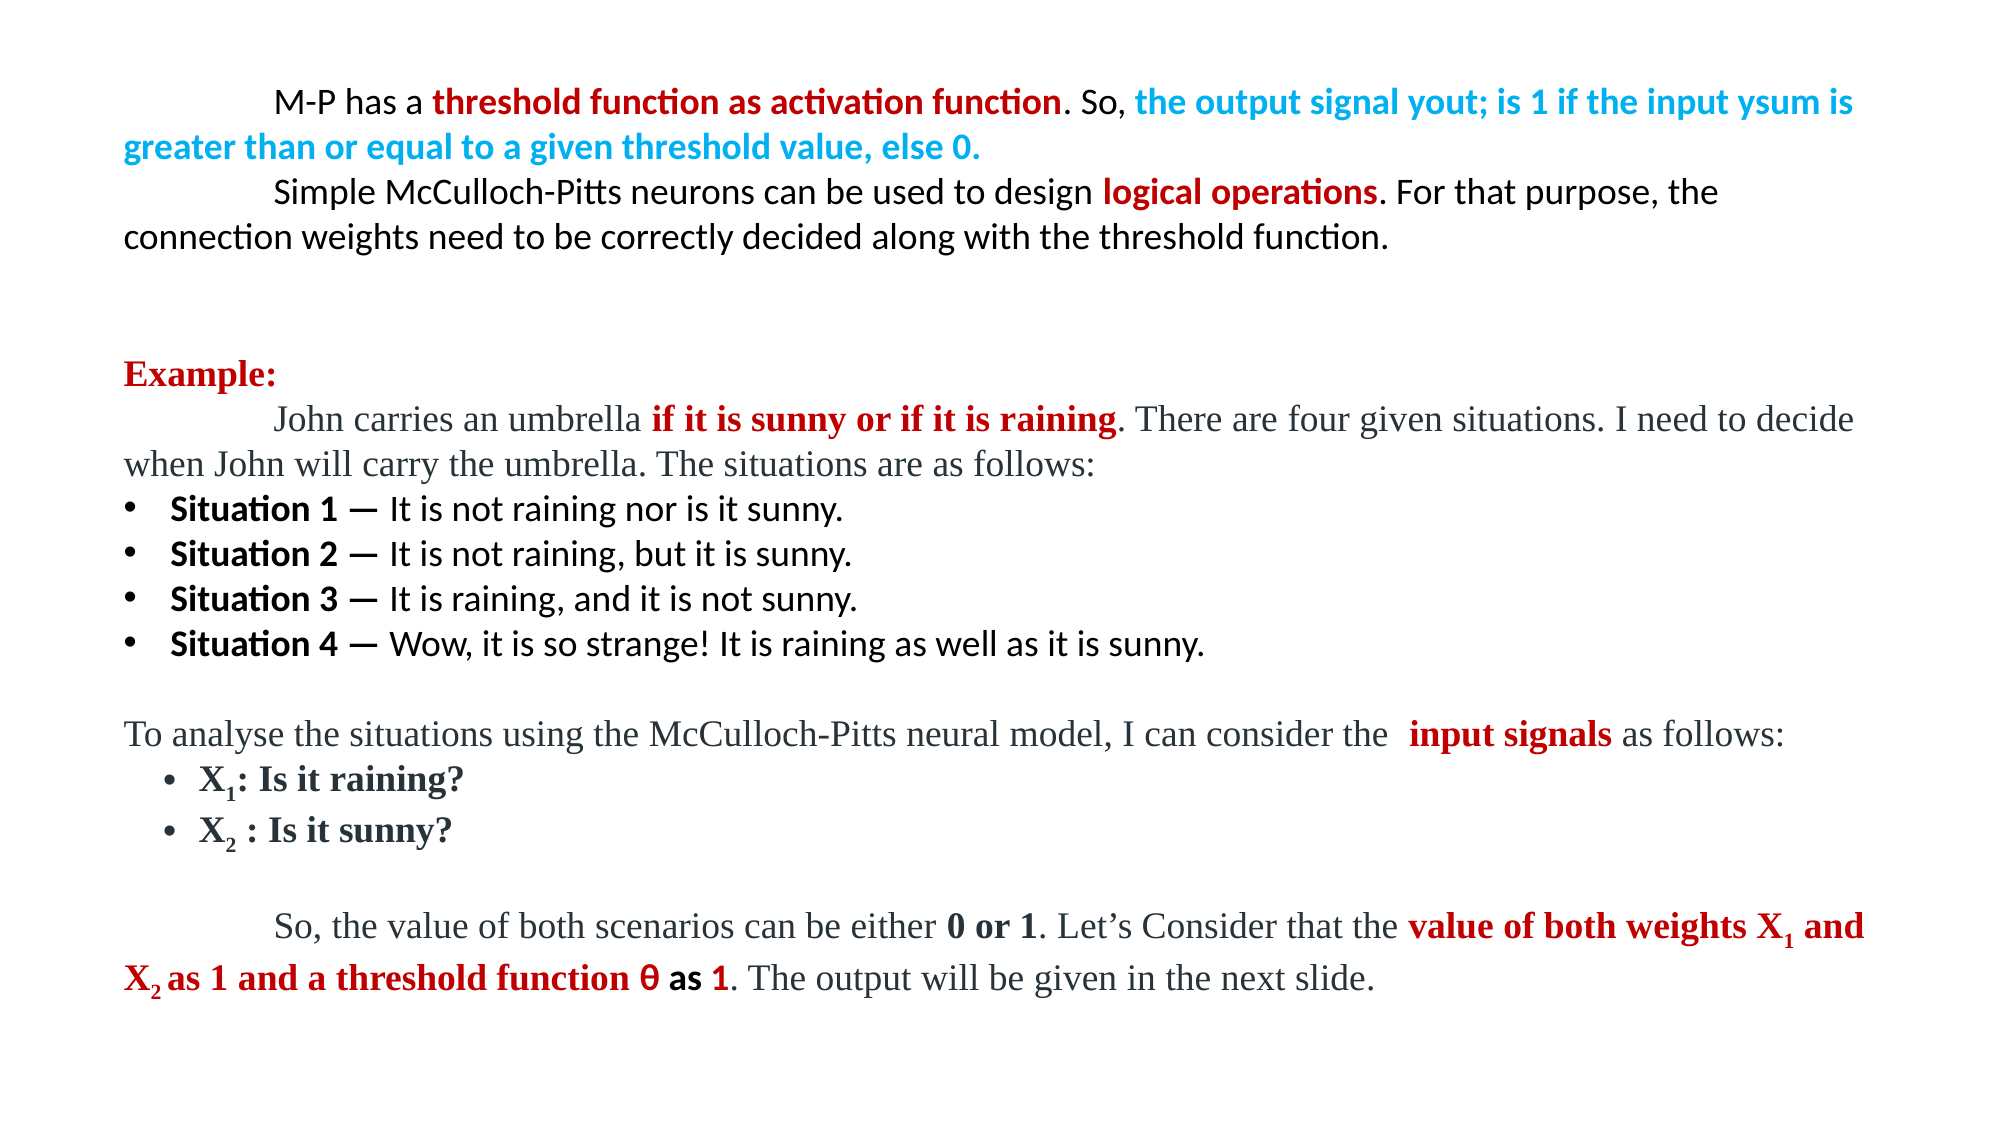

M-P has a threshold function as activation function. So, the output signal yout; is 1 if the input ysum is greater than or equal to a given threshold value, else 0.
	Simple McCulloch-Pitts neurons can be used to design logical operations. For that purpose, the connection weights need to be correctly decided along with the threshold function.
Example:
	John carries an umbrella if it is sunny or if it is raining. There are four given situations. I need to decide when John will carry the umbrella. The situations are as follows:
Situation 1 — It is not raining nor is it sunny.
Situation 2 — It is not raining, but it is sunny.
Situation 3 — It is raining, and it is not sunny.
Situation 4 — Wow, it is so strange! It is raining as well as it is sunny.

To analyse the situations using the McCulloch-Pitts neural model, I can consider the  input signals as follows:
X1: Is it raining?
X2 : Is it sunny?

	So, the value of both scenarios can be either 0 or 1. Let’s Consider that the value of both weights X1 and X2 as 1 and a threshold function θ as 1. The output will be given in the next slide.